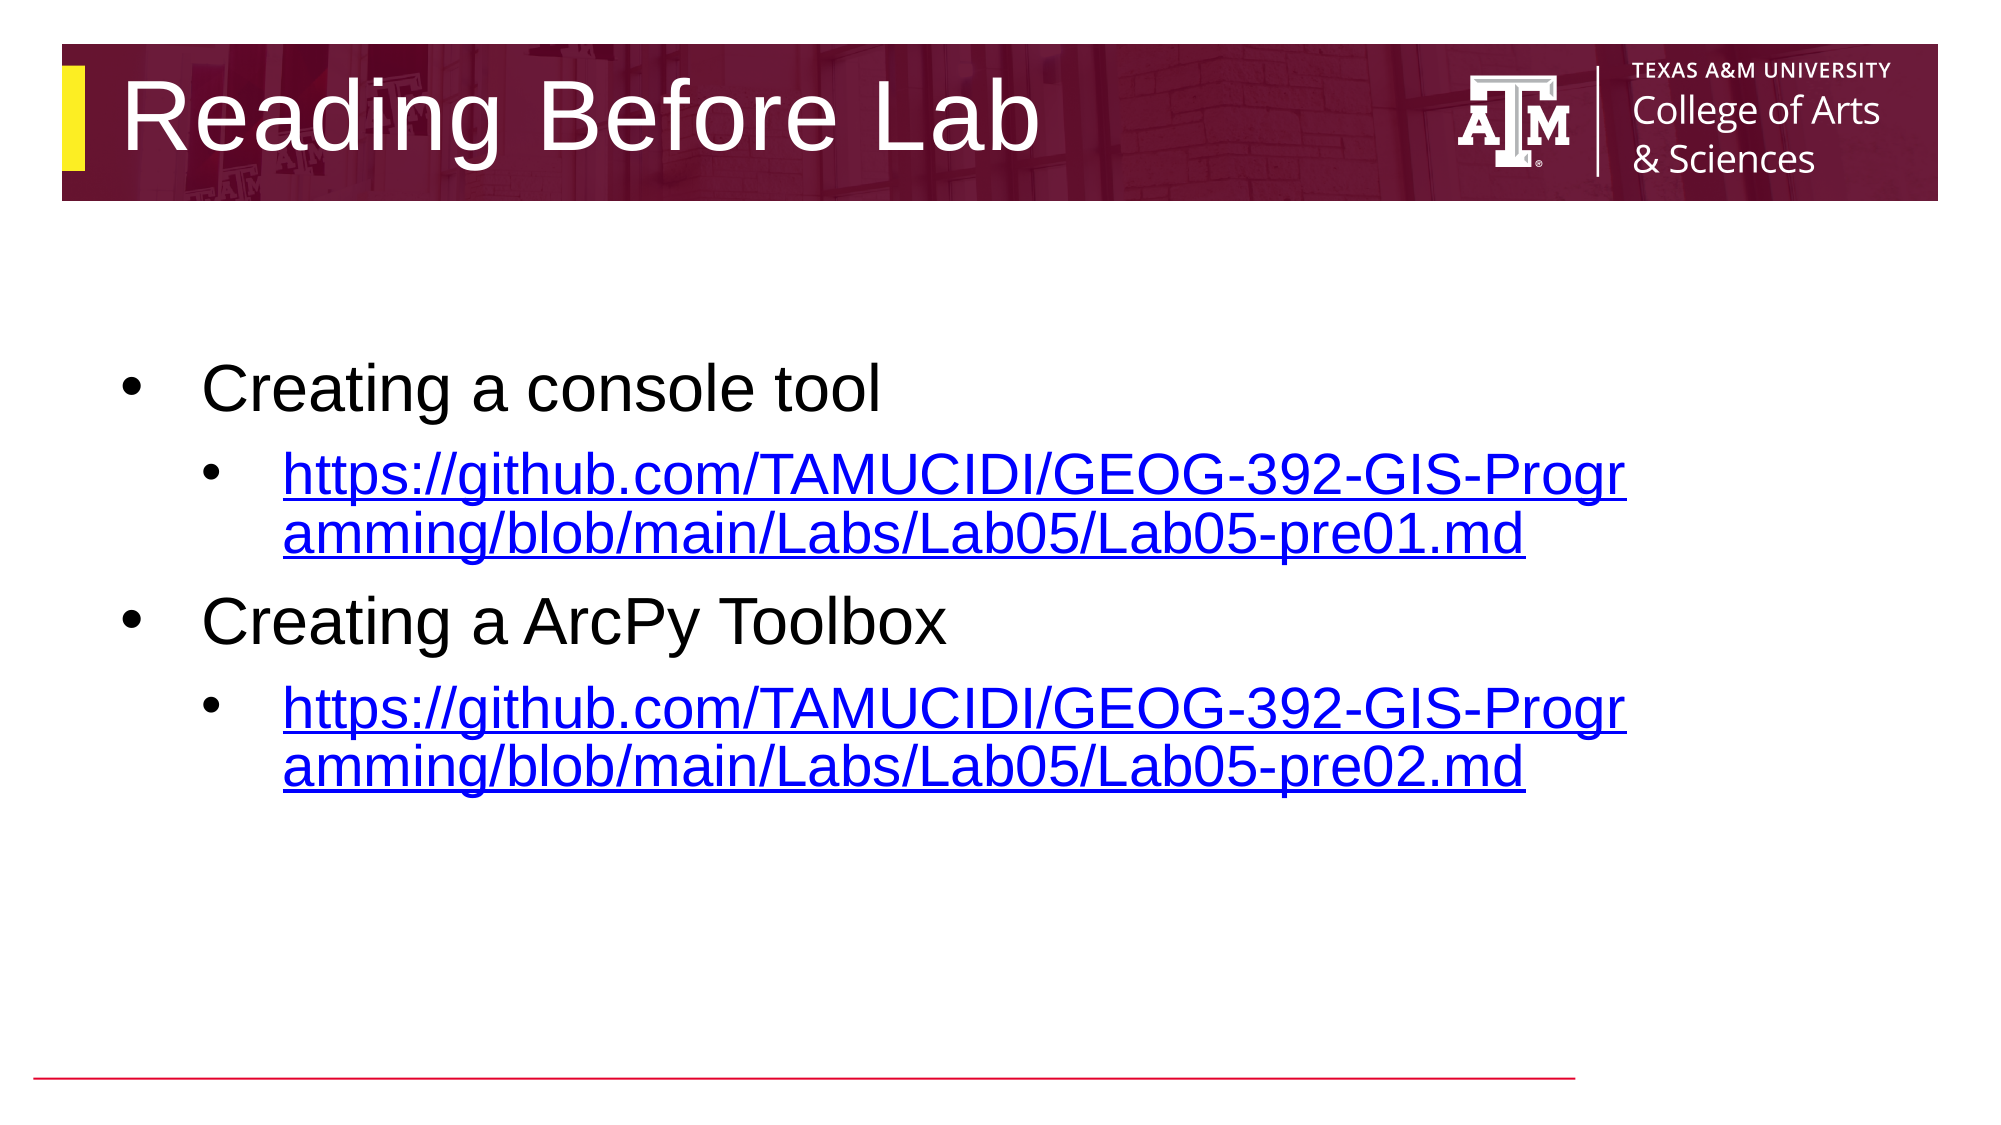

# Reading Before Lab
Creating a console tool
https://github.com/TAMUCIDI/GEOG-392-GIS-Programming/blob/main/Labs/Lab05/Lab05-pre01.md
Creating a ArcPy Toolbox
https://github.com/TAMUCIDI/GEOG-392-GIS-Programming/blob/main/Labs/Lab05/Lab05-pre02.md